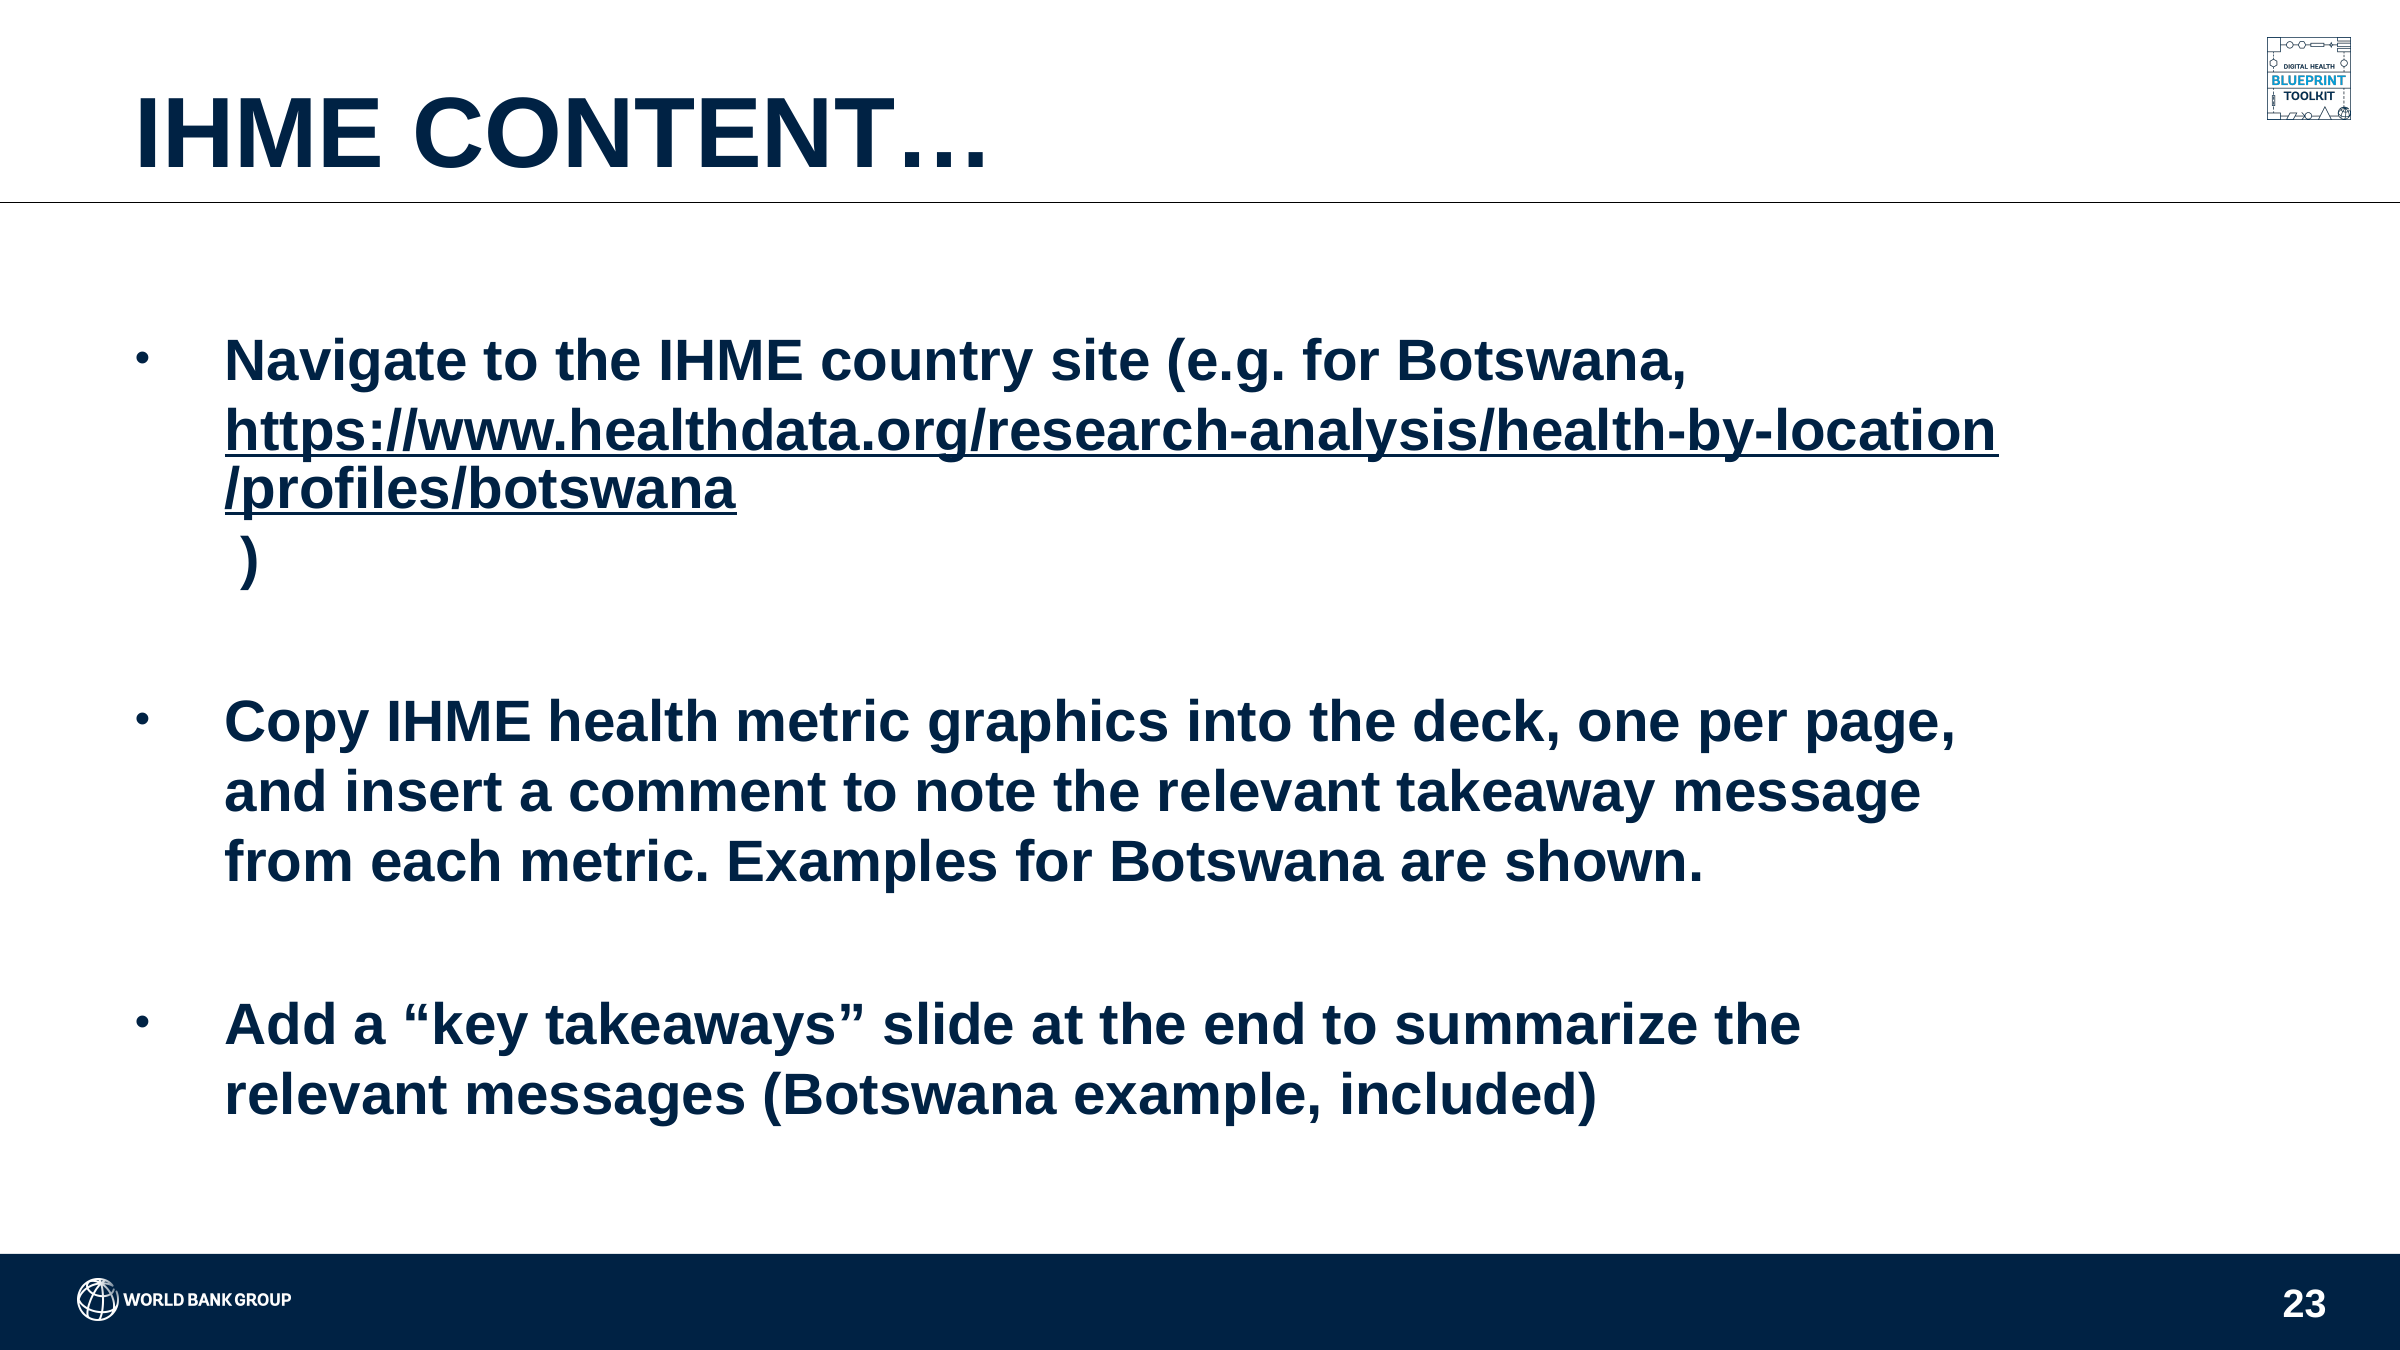

# IHME CONTENT…
Navigate to the IHME country site (e.g. for Botswana, https://www.healthdata.org/research-analysis/health-by-location/profiles/botswana )

Copy IHME health metric graphics into the deck, one per page, and insert a comment to note the relevant takeaway message from each metric. Examples for Botswana are shown.

Add a “key takeaways” slide at the end to summarize the relevant messages (Botswana example, included)
23